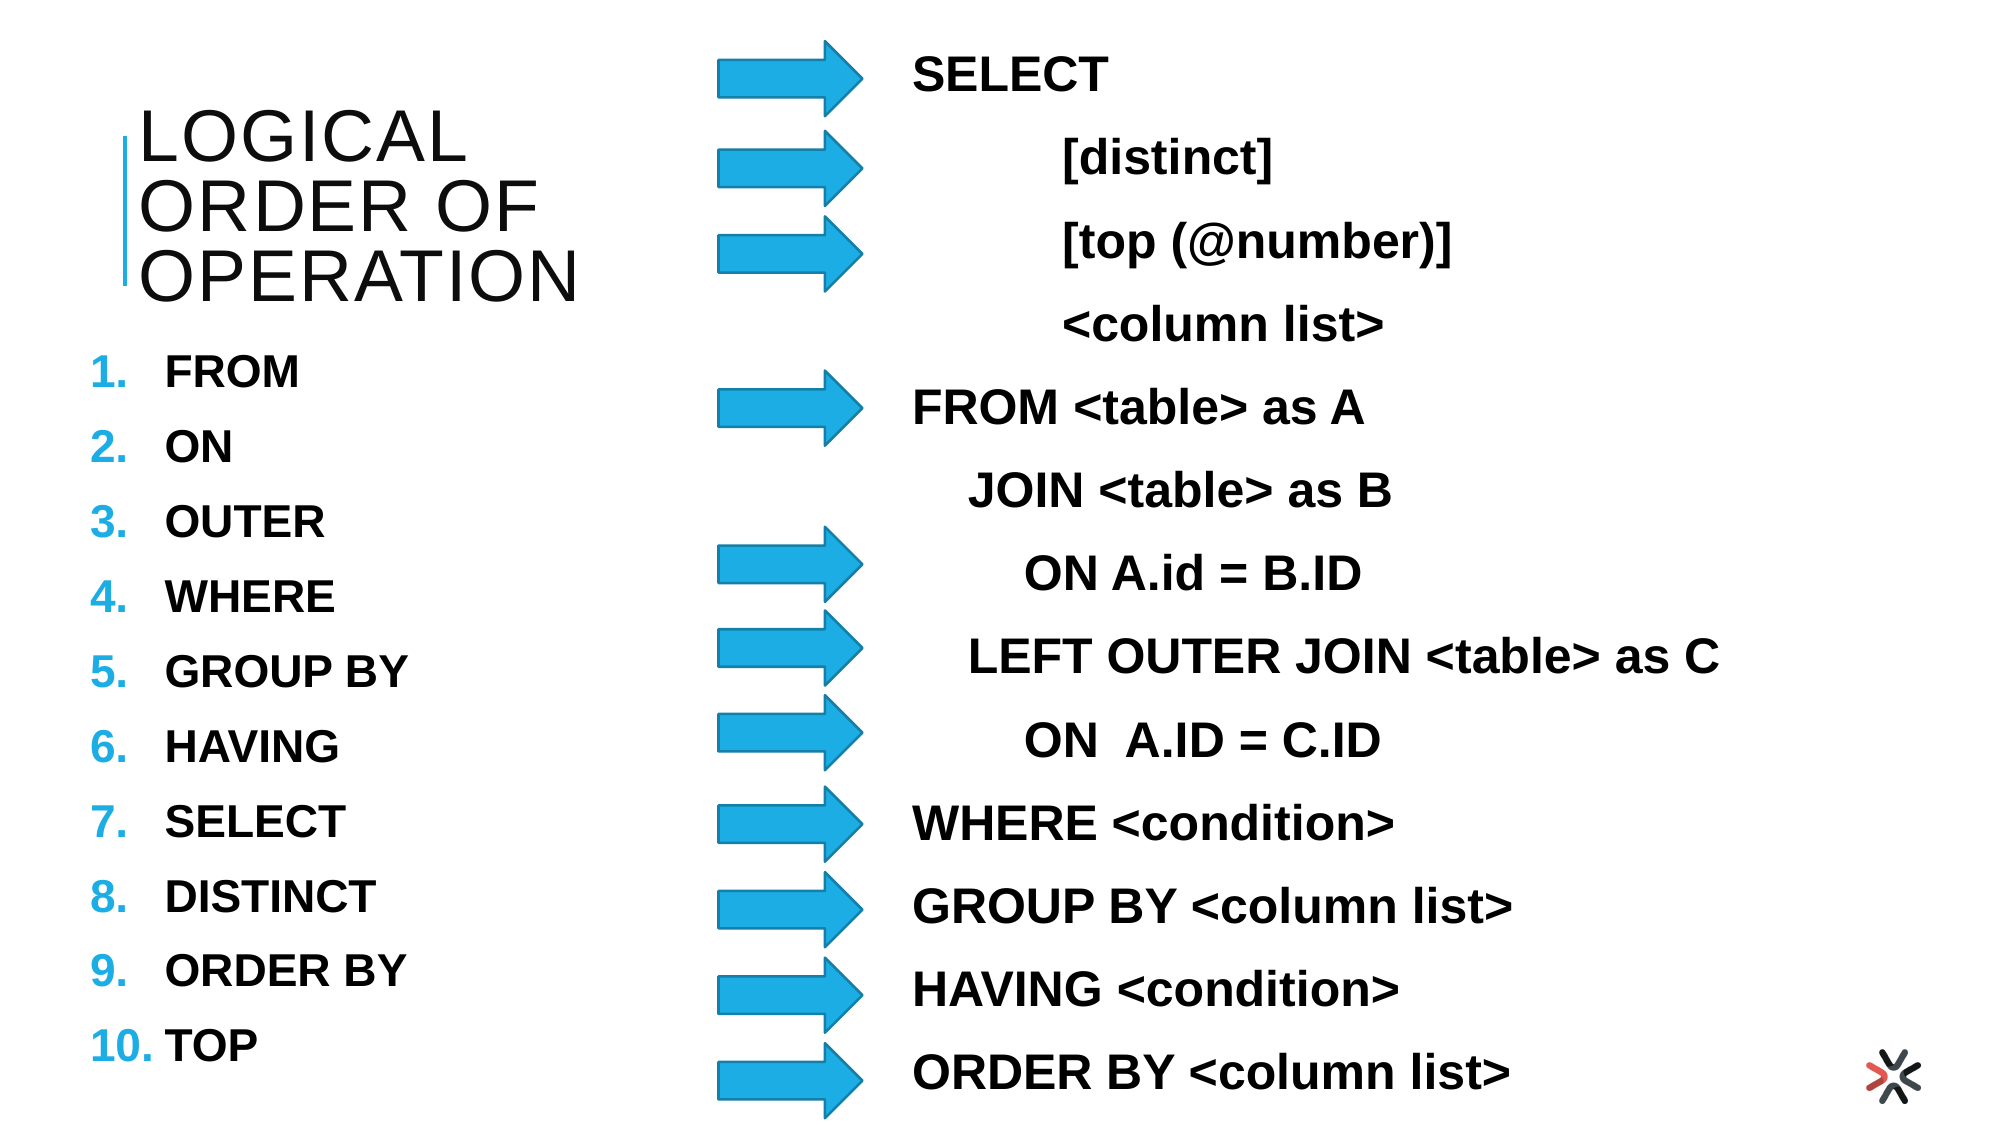

SELECT
	[distinct]
	[top (@number)]
	<column list>
FROM <table> as A
    JOIN <table> as B
        ON A.id = B.ID
    LEFT OUTER JOIN <table> as C
        ON  A.ID = C.ID
WHERE <condition>
GROUP BY <column list>
HAVING <condition>
ORDER BY <column list>
# Logical Order of Operation

FROM
ON
OUTER
WHERE
GROUP BY
HAVING
SELECT
DISTINCT
ORDER BY
TOP